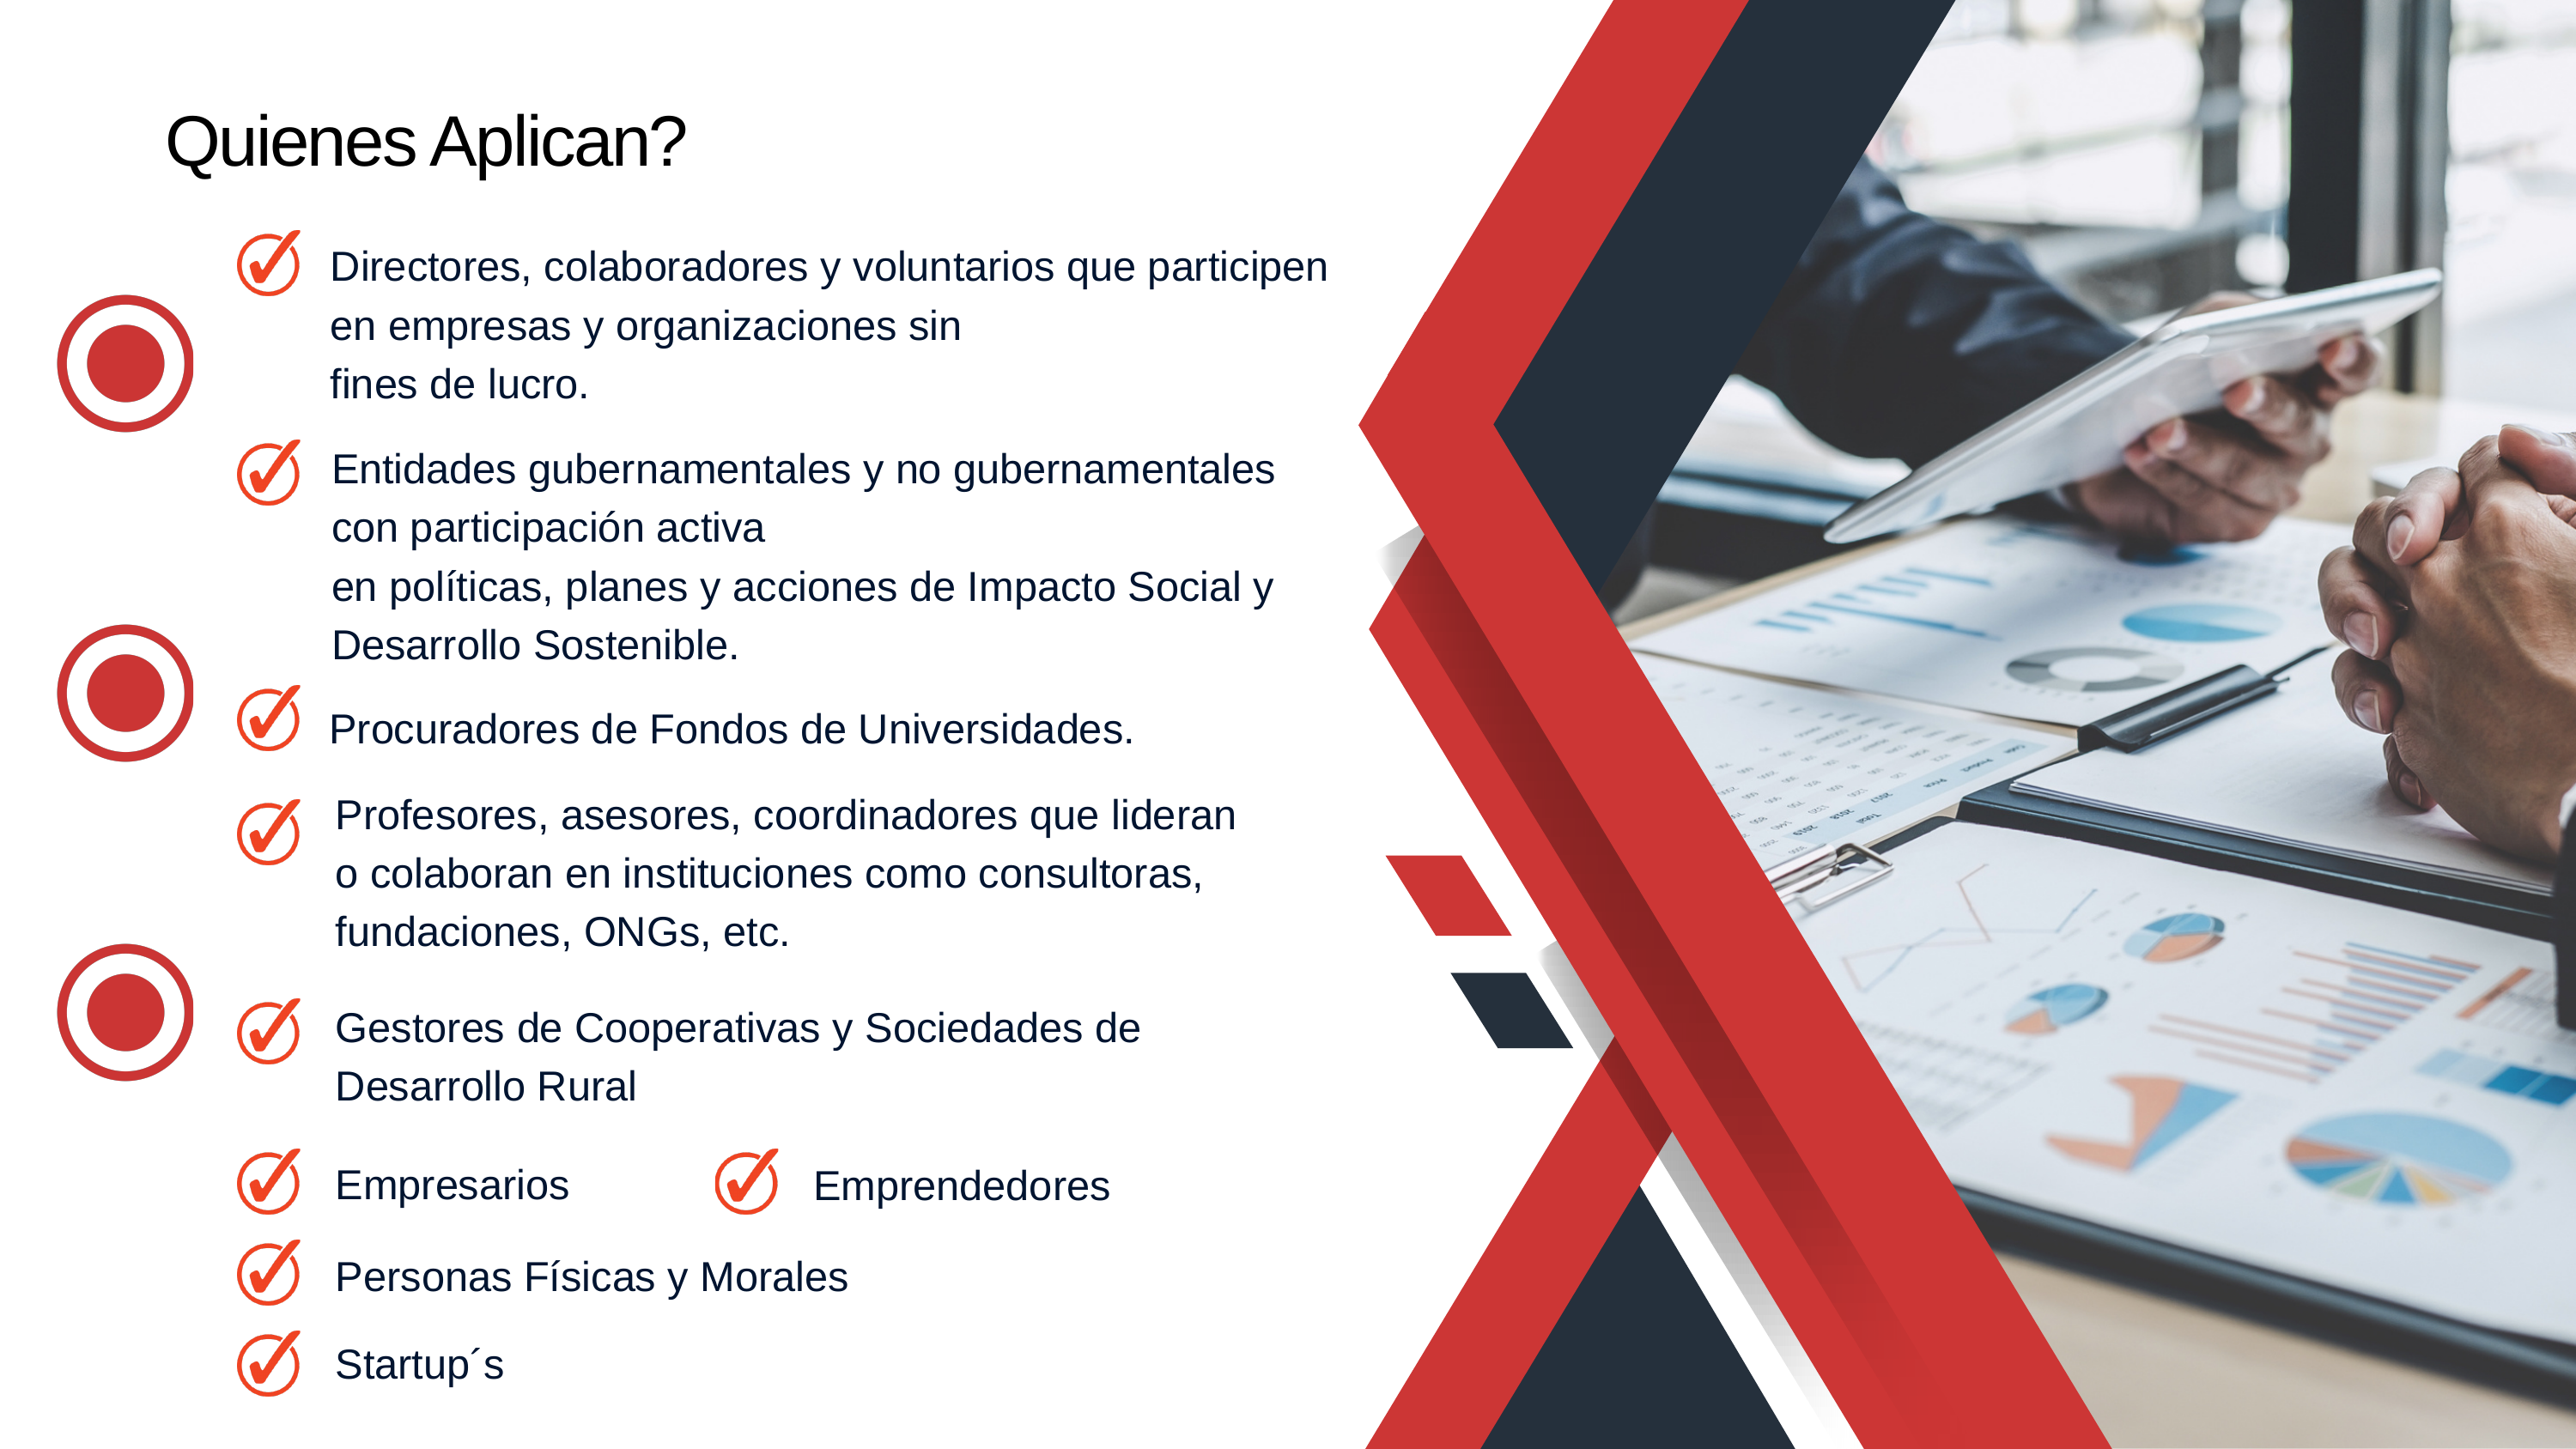

Quienes Aplican?

Directores, colaboradores y voluntarios que participen en empresas y organizaciones sin
fines de lucro.
Entidades gubernamentales y no gubernamentales con participación activa
en políticas, planes y acciones de Impacto Social y Desarrollo Sostenible.

Procuradores de Fondos de Universidades.
Profesores, asesores, coordinadores que lideran o colaboran en instituciones como consultoras, fundaciones, ONGs, etc.

Gestores de Cooperativas y Sociedades de Desarrollo Rural

Empresarios
Emprendedores

Personas Físicas y Morales
Startup´s